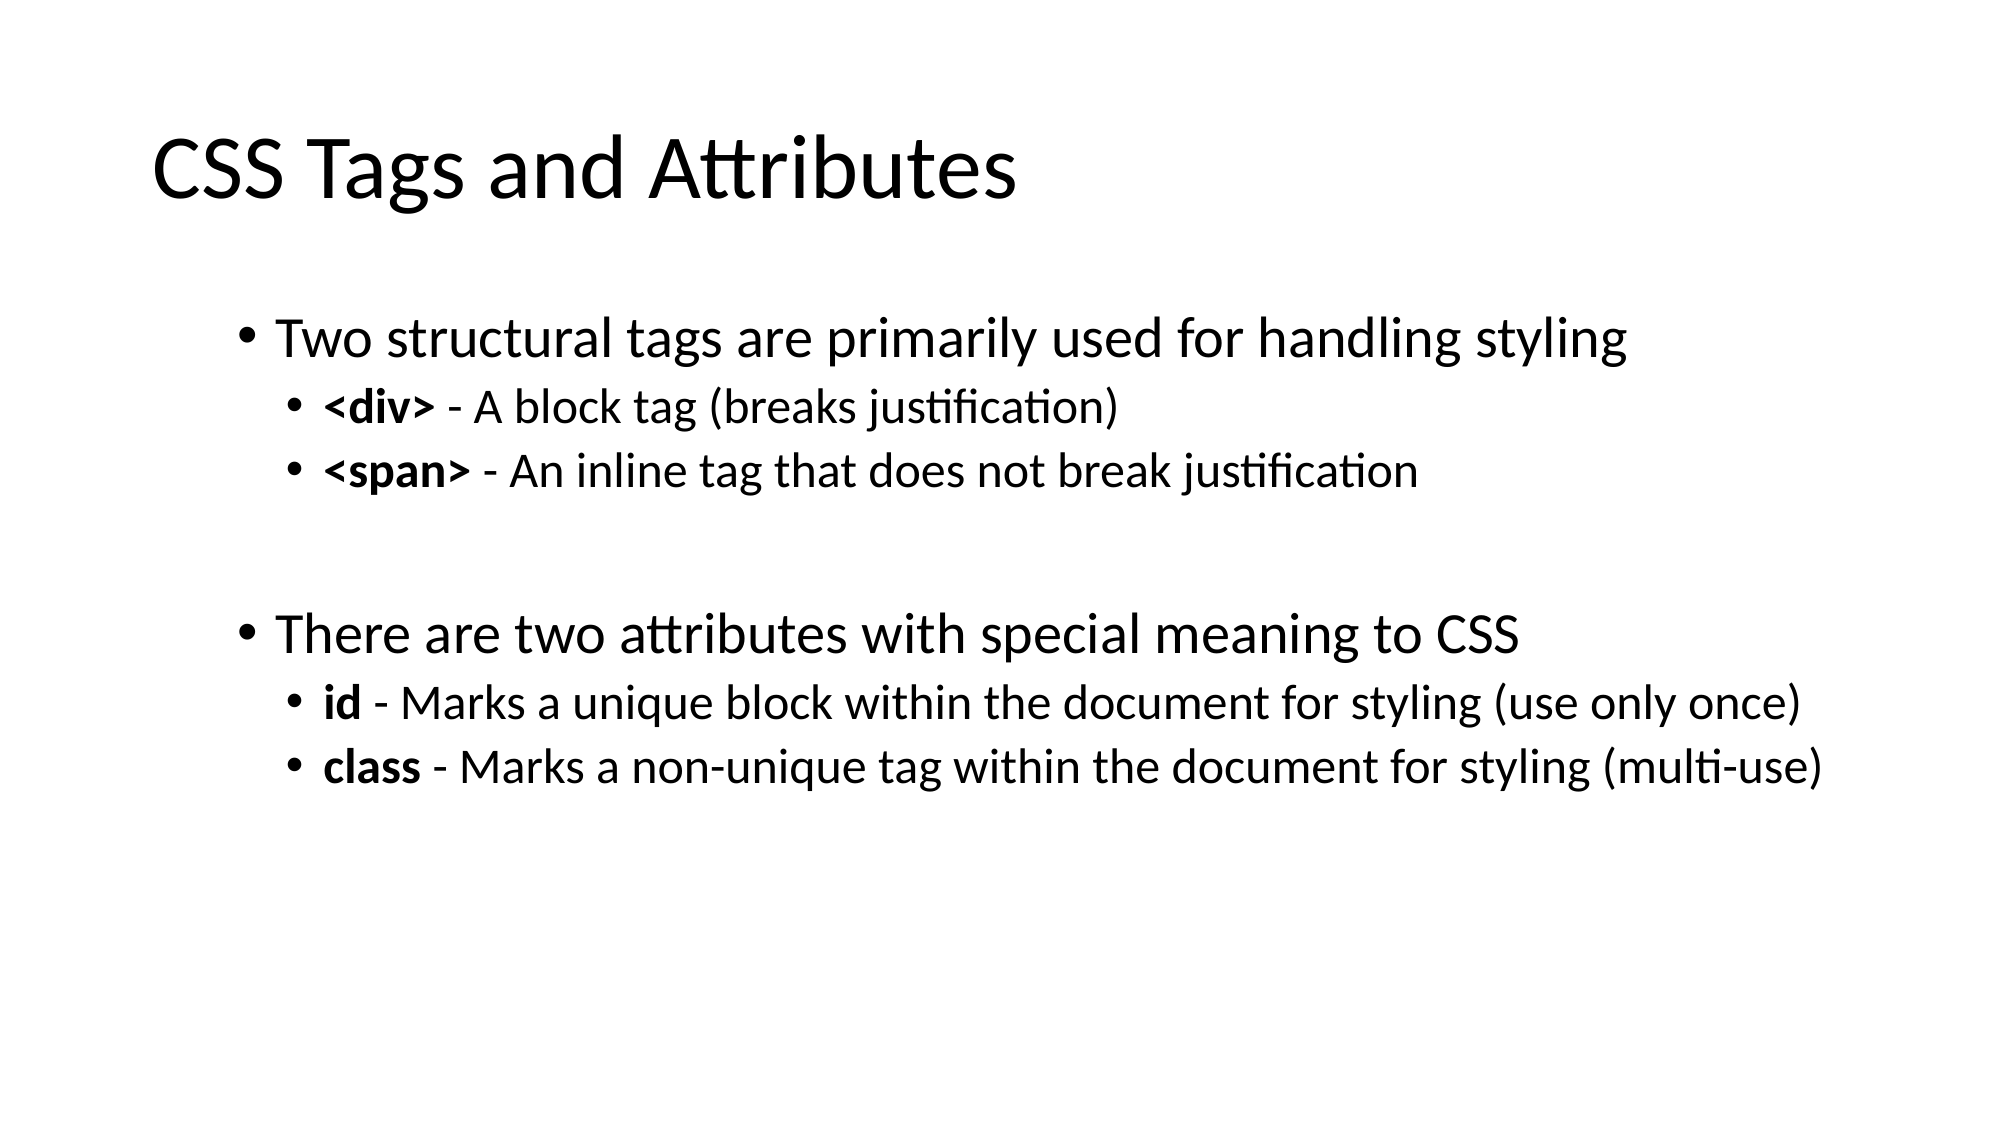

# CSS Tags and Attributes
Two structural tags are primarily used for handling styling
<div> - A block tag (breaks justification)
<span> - An inline tag that does not break justification

There are two attributes with special meaning to CSS
id - Marks a unique block within the document for styling (use only once)
class - Marks a non-unique tag within the document for styling (multi-use)